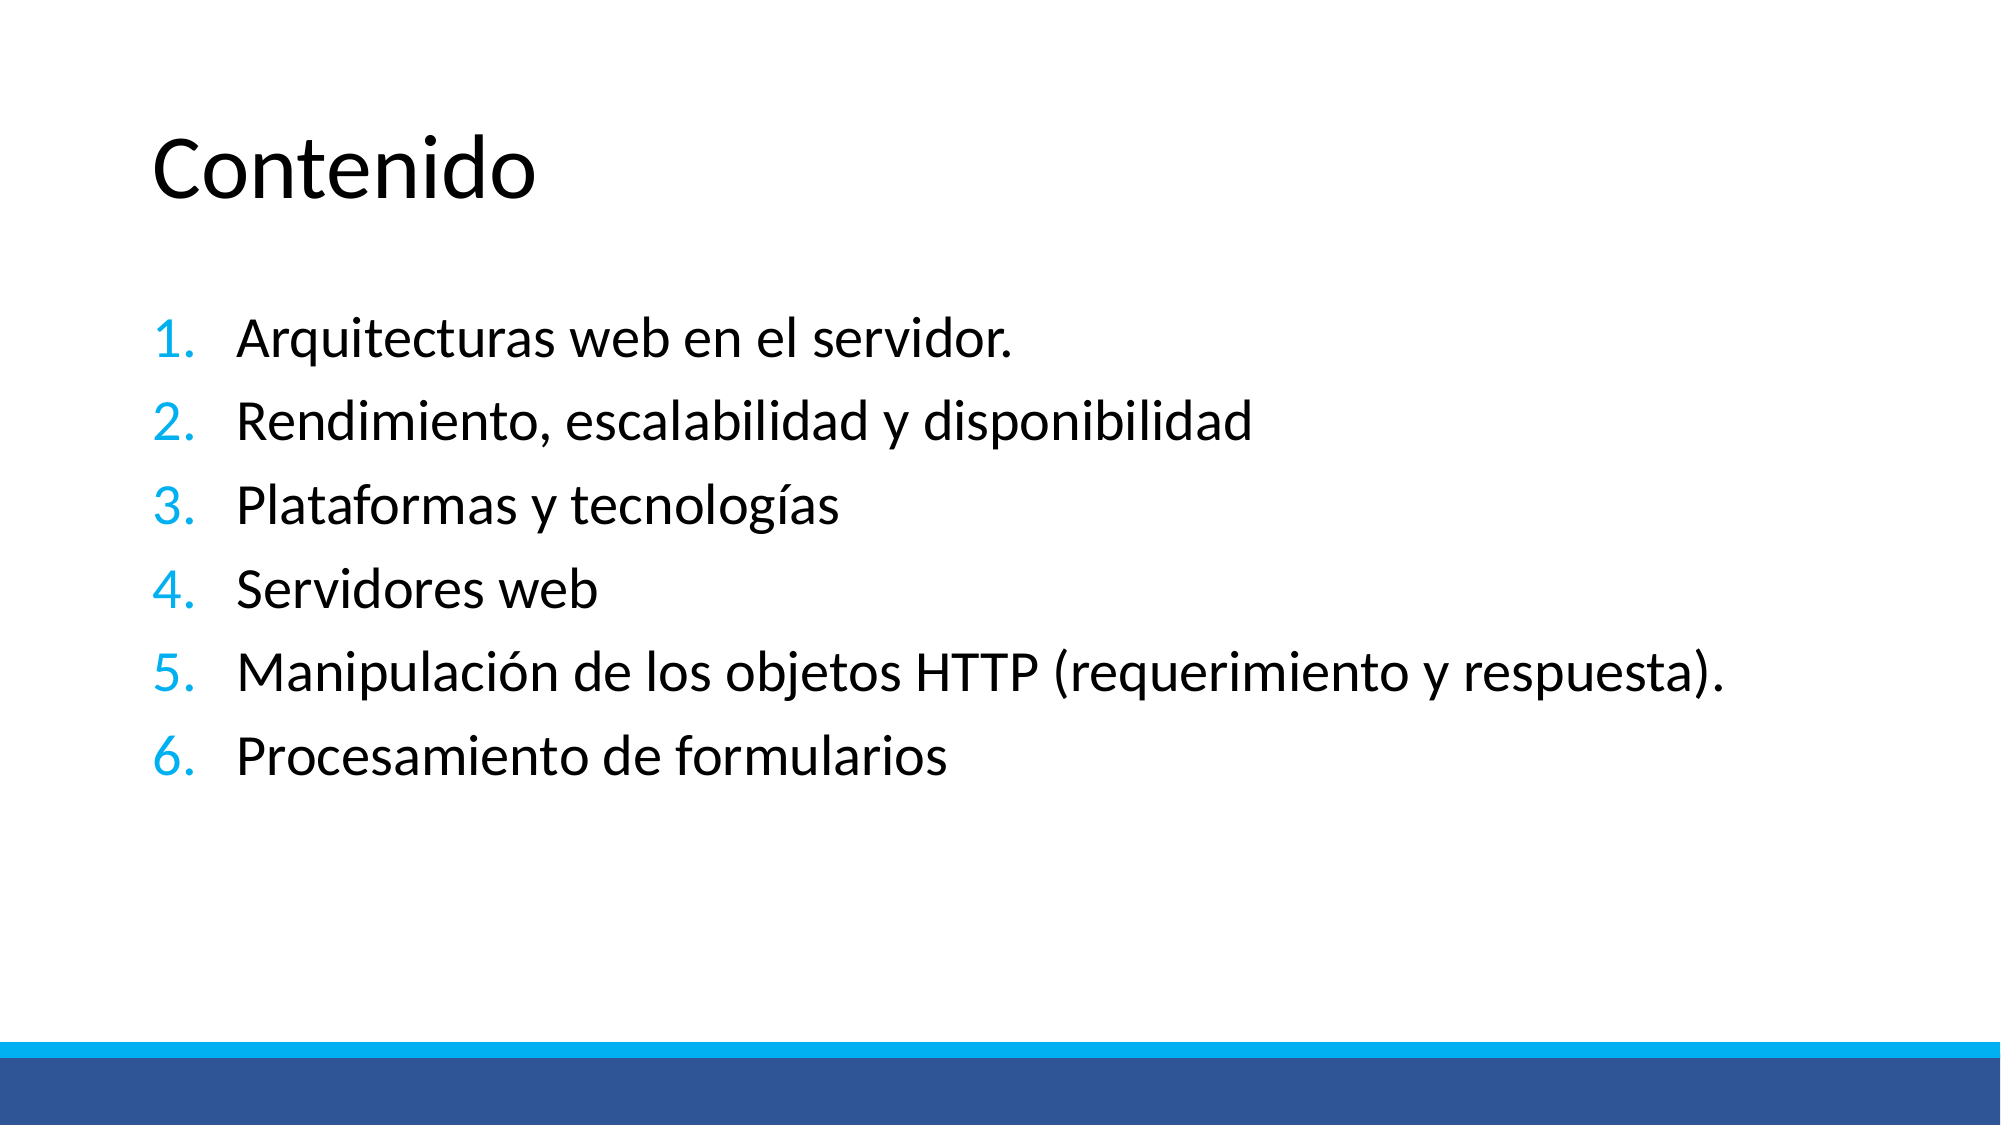

# Contenido
Arquitecturas web en el servidor.
Rendimiento, escalabilidad y disponibilidad
Plataformas y tecnologías
Servidores web
Manipulación de los objetos HTTP (requerimiento y respuesta).
Procesamiento de formularios